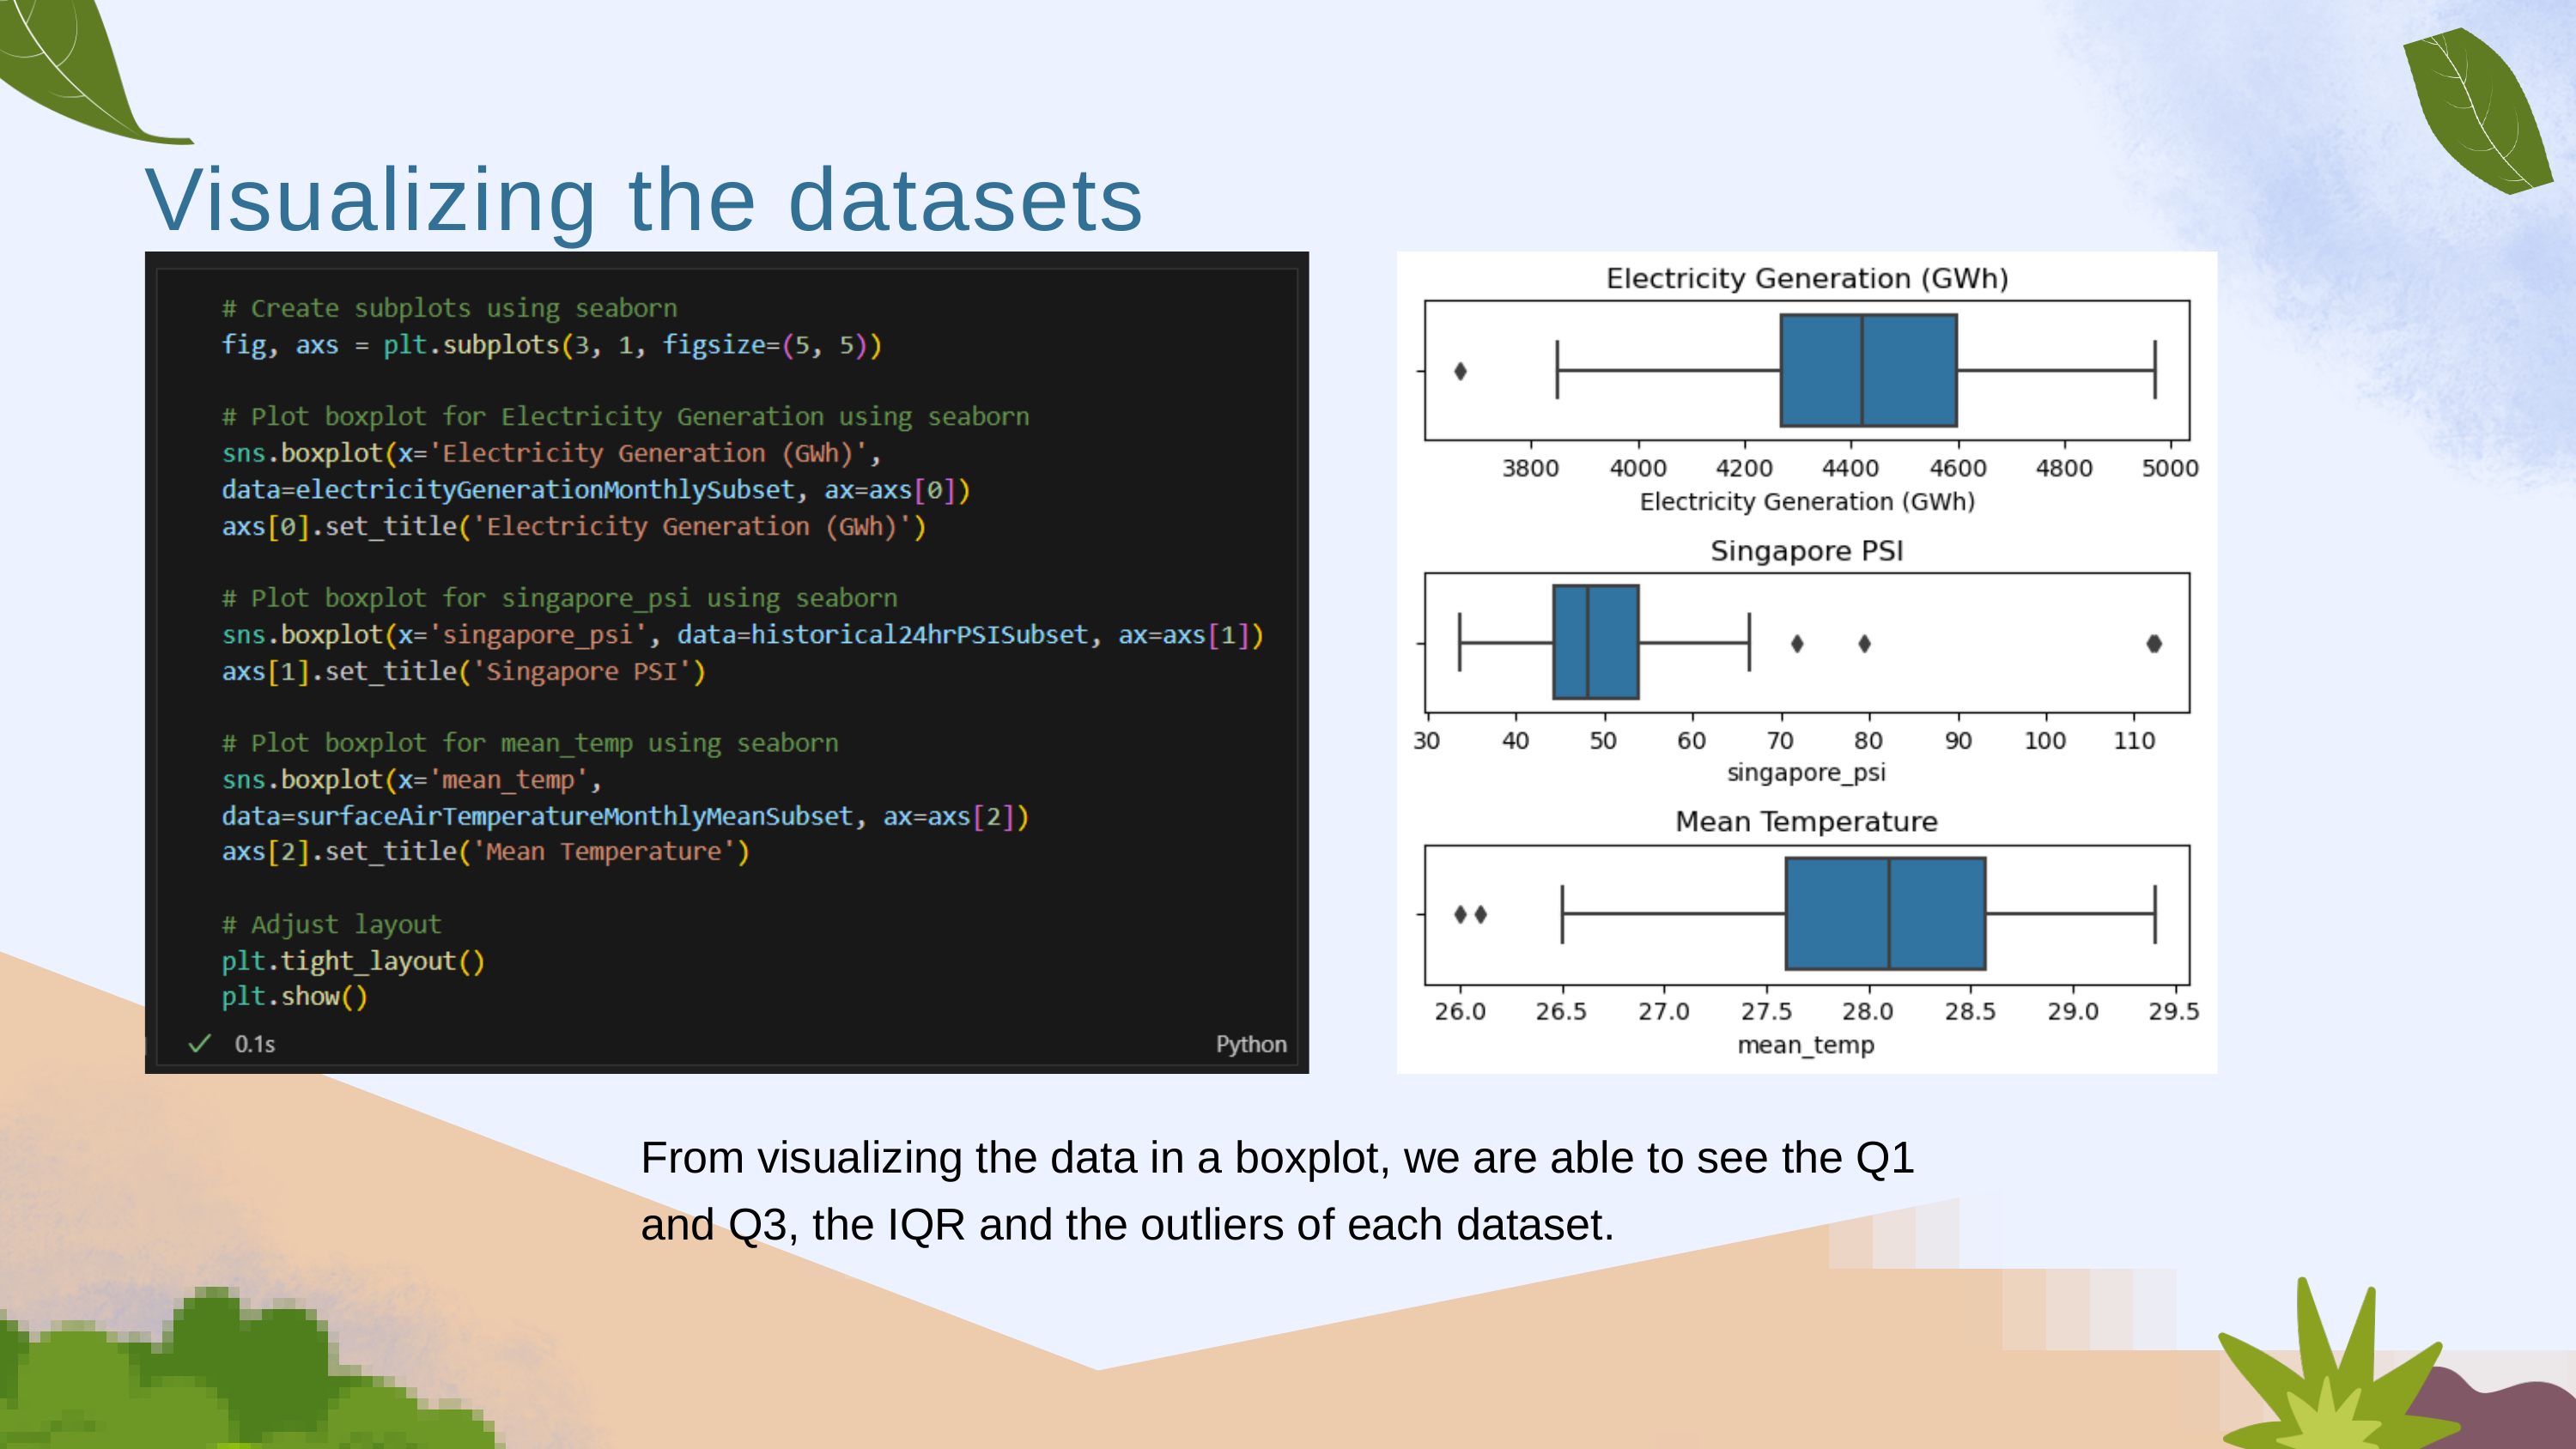

Visualizing the datasets

From visualizing the data in a boxplot, we are able to see the Q1 and Q3, the IQR and the outliers of each dataset.